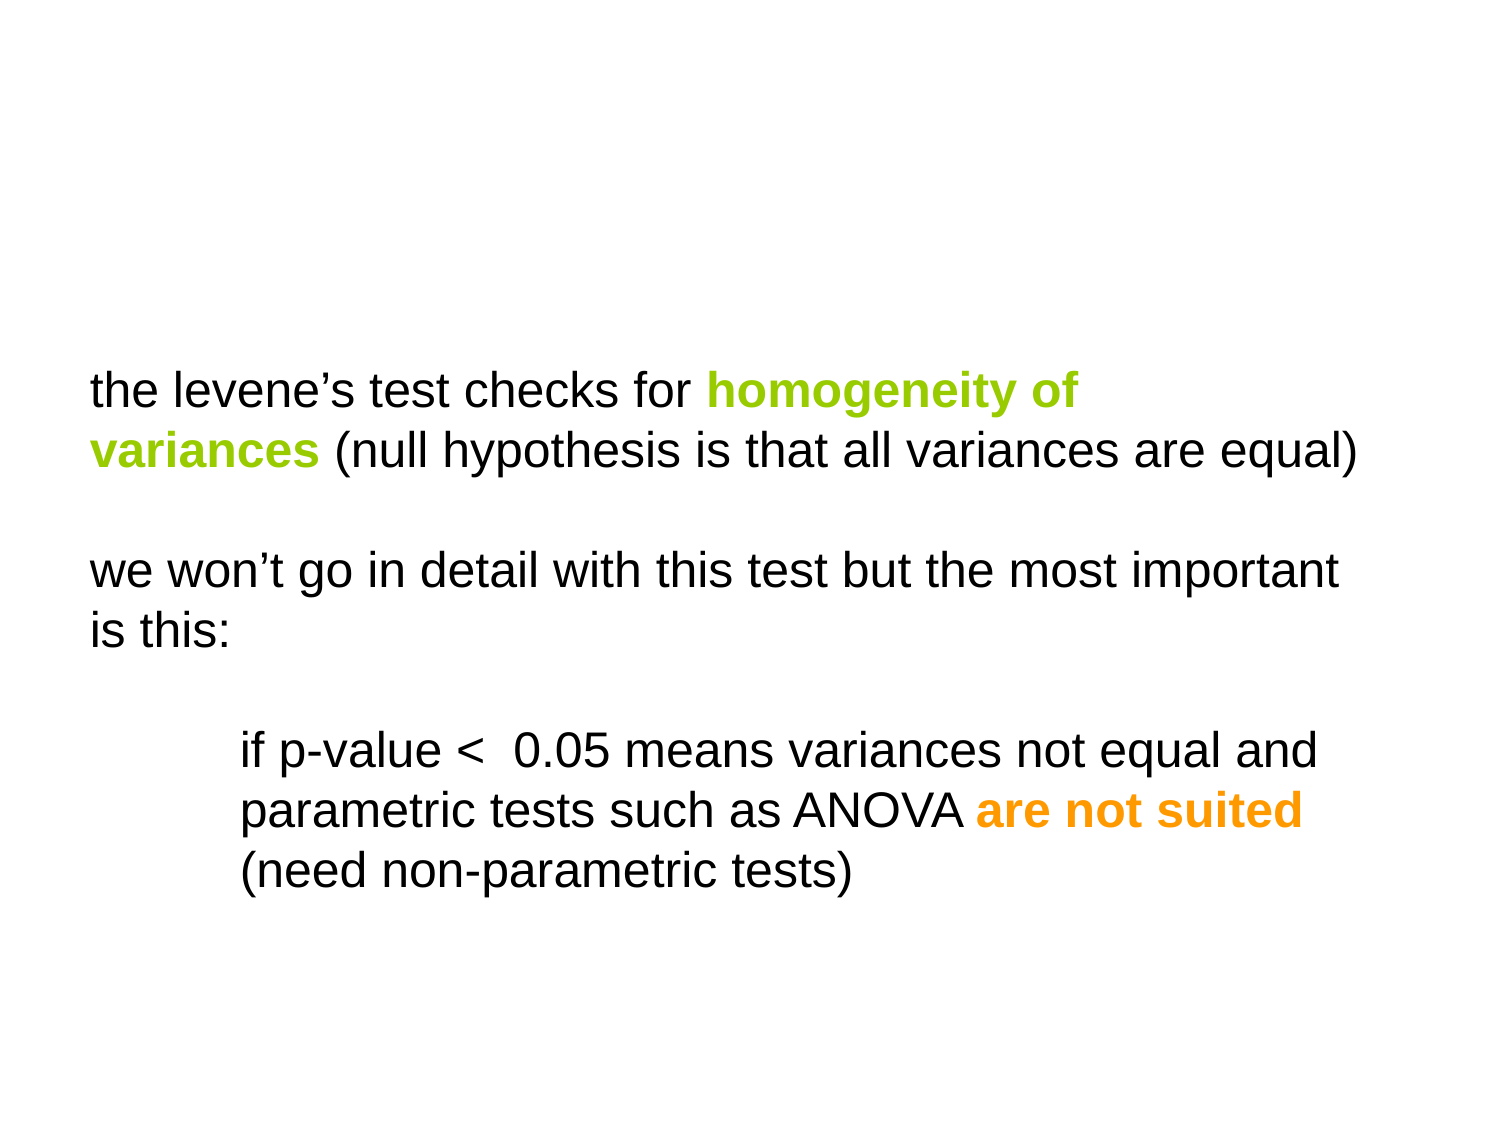

the levene’s test checks for homogeneity of variances (null hypothesis is that all variances are equal)

we won’t go in detail with this test but the most important is this:

	if p-value <  0.05 means variances not equal and 	parametric tests such as ANOVA are not suited 	(need non-parametric tests)